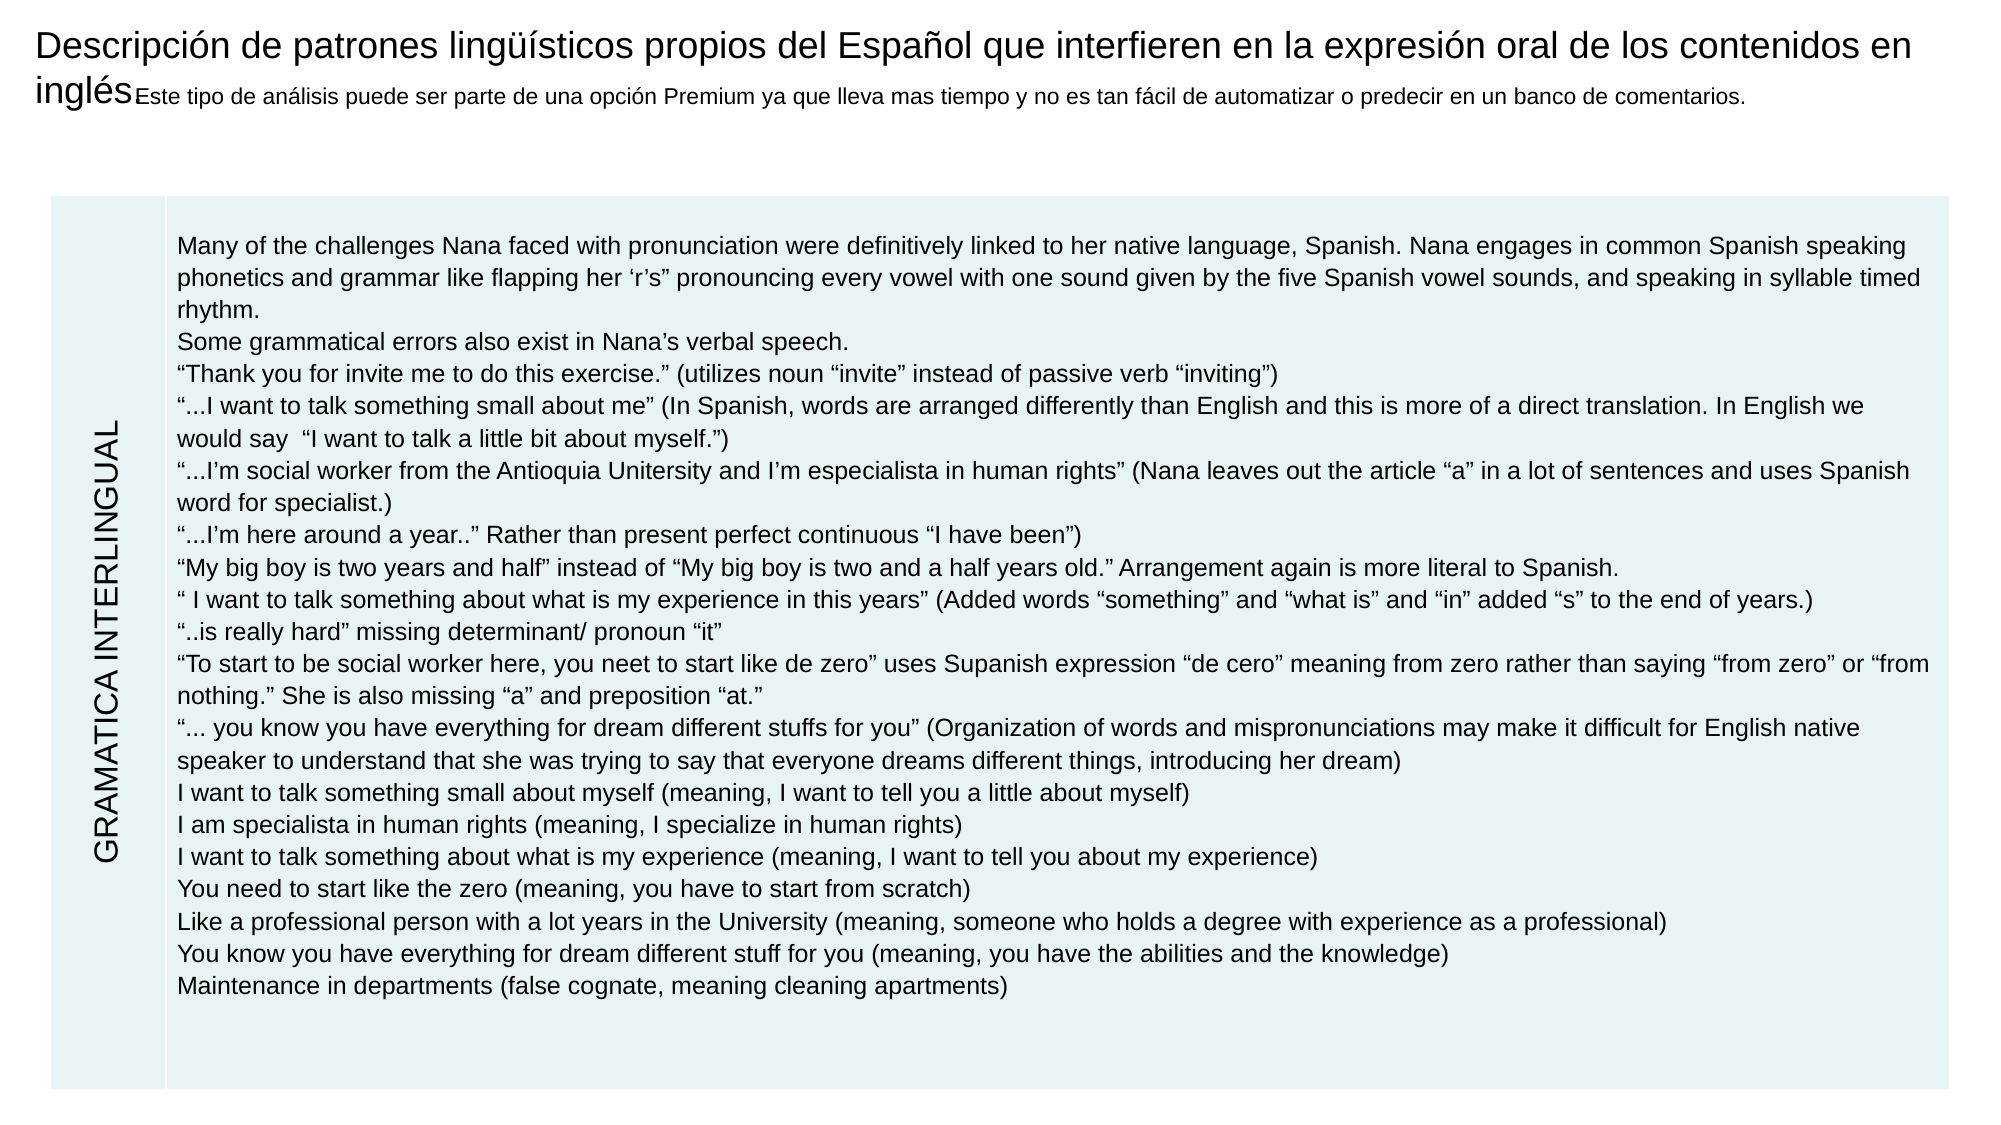

Descripción de patrones lingüísticos propios del Español que interfieren en la expresión oral de los contenidos en inglés.
Este tipo de análisis puede ser parte de una opción Premium ya que lleva mas tiempo y no es tan fácil de automatizar o predecir en un banco de comentarios.
| GRAMATICA INTERLINGUAL | Many of the challenges Nana faced with pronunciation were definitively linked to her native language, Spanish. Nana engages in common Spanish speaking phonetics and grammar like flapping her ‘r’s” pronouncing every vowel with one sound given by the five Spanish vowel sounds, and speaking in syllable timed rhythm. Some grammatical errors also exist in Nana’s verbal speech. “Thank you for invite me to do this exercise.” (utilizes noun “invite” instead of passive verb “inviting”) “...I want to talk something small about me” (In Spanish, words are arranged differently than English and this is more of a direct translation. In English we would say “I want to talk a little bit about myself.”) “...I’m social worker from the Antioquia Unitersity and I’m especialista in human rights” (Nana leaves out the article “a” in a lot of sentences and uses Spanish word for specialist.) “...I’m here around a year..” Rather than present perfect continuous “I have been”) “My big boy is two years and half” instead of “My big boy is two and a half years old.” Arrangement again is more literal to Spanish. “ I want to talk something about what is my experience in this years” (Added words “something” and “what is” and “in” added “s” to the end of years.) “..is really hard” missing determinant/ pronoun “it” “To start to be social worker here, you neet to start like de zero” uses Supanish expression “de cero” meaning from zero rather than saying “from zero” or “from nothing.” She is also missing “a” and preposition “at.” “... you know you have everything for dream different stuffs for you” (Organization of words and mispronunciations may make it difficult for English native speaker to understand that she was trying to say that everyone dreams different things, introducing her dream) I want to talk something small about myself (meaning, I want to tell you a little about myself) I am specialista in human rights (meaning, I specialize in human rights) I want to talk something about what is my experience (meaning, I want to tell you about my experience) You need to start like the zero (meaning, you have to start from scratch) Like a professional person with a lot years in the University (meaning, someone who holds a degree with experience as a professional) You know you have everything for dream different stuff for you (meaning, you have the abilities and the knowledge) Maintenance in departments (false cognate, meaning cleaning apartments) |
| --- | --- |